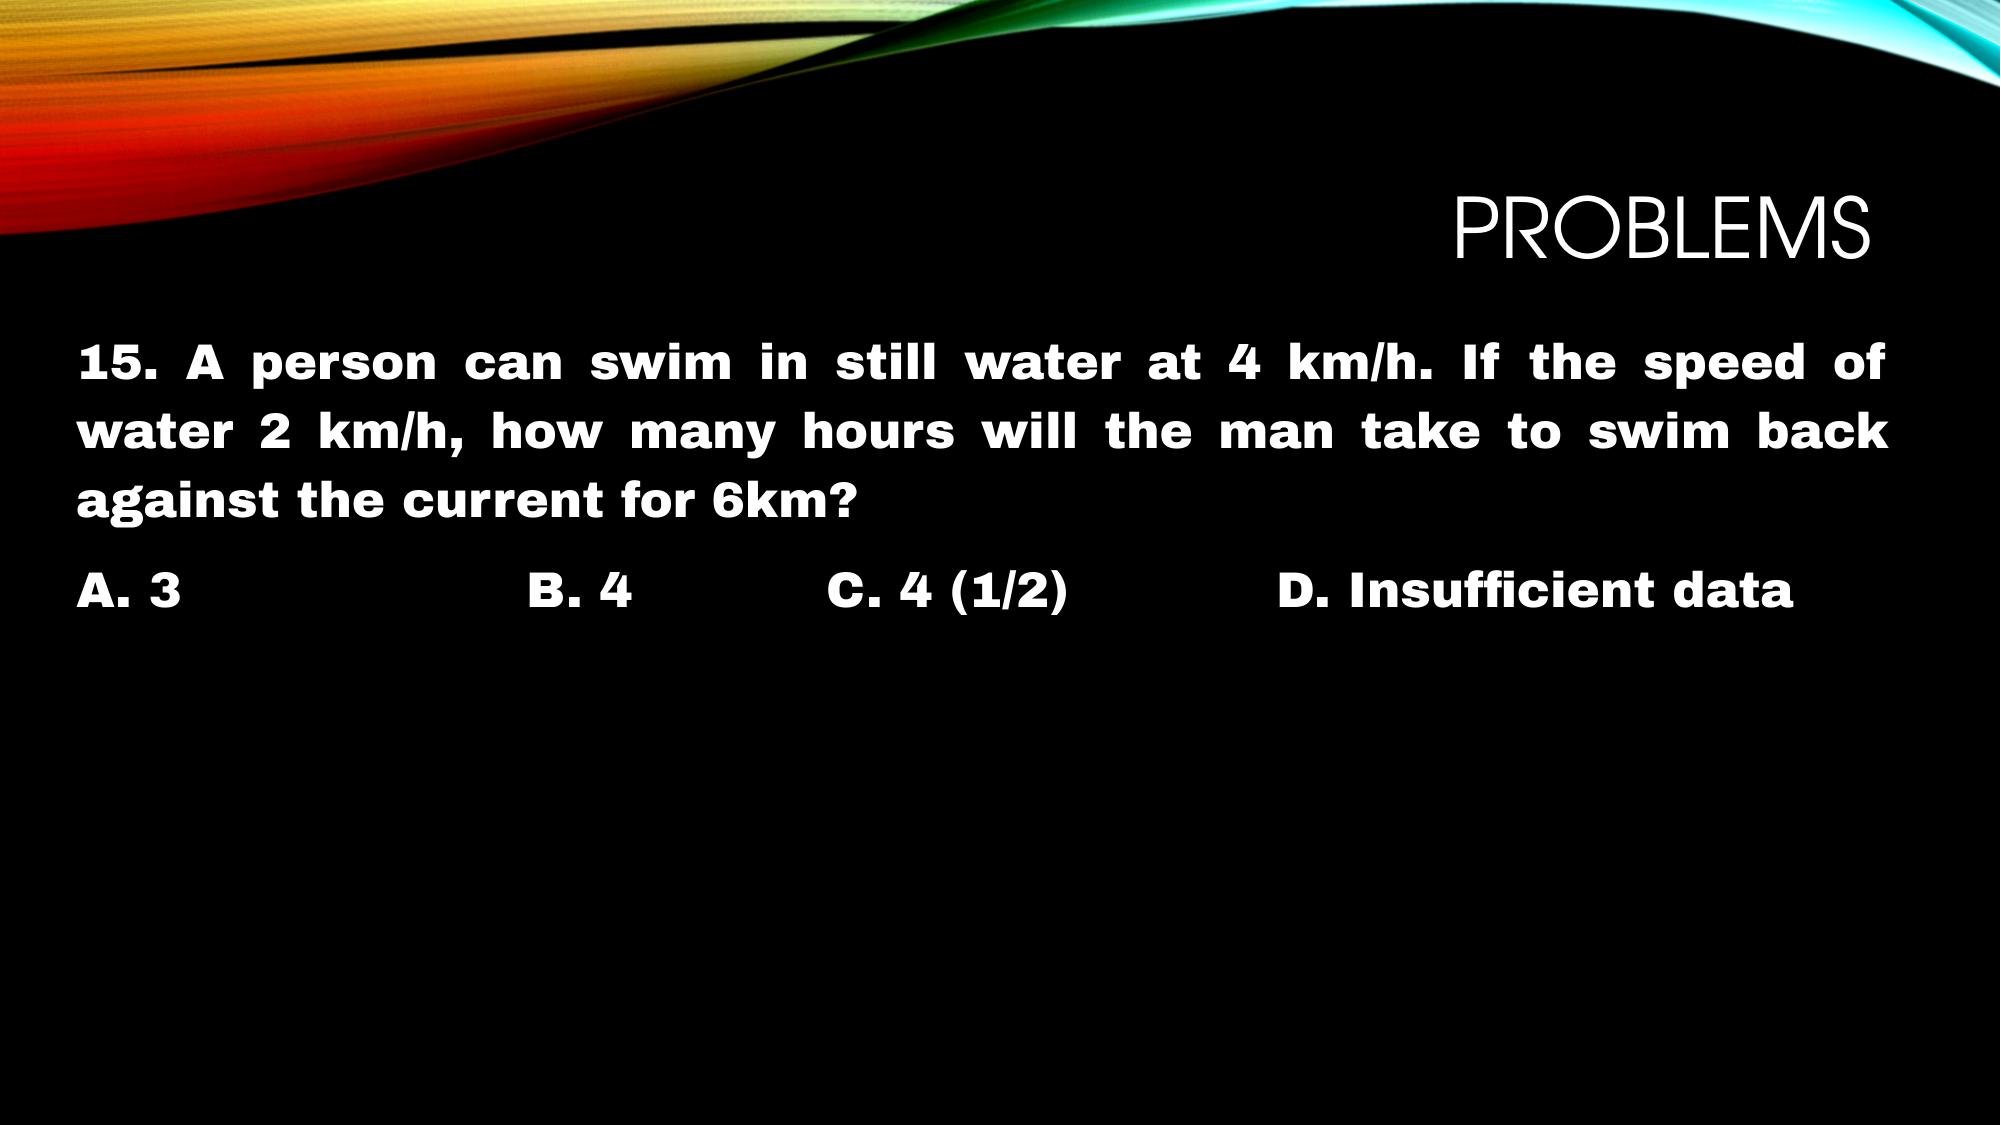

# problems
15. A person can swim in still water at 4 km/h. If the speed of water 2 km/h, how many hours will the man take to swim back against the current for 6km?
A. 3 			B. 4 		C. 4 (1/2) 		D. Insufficient data